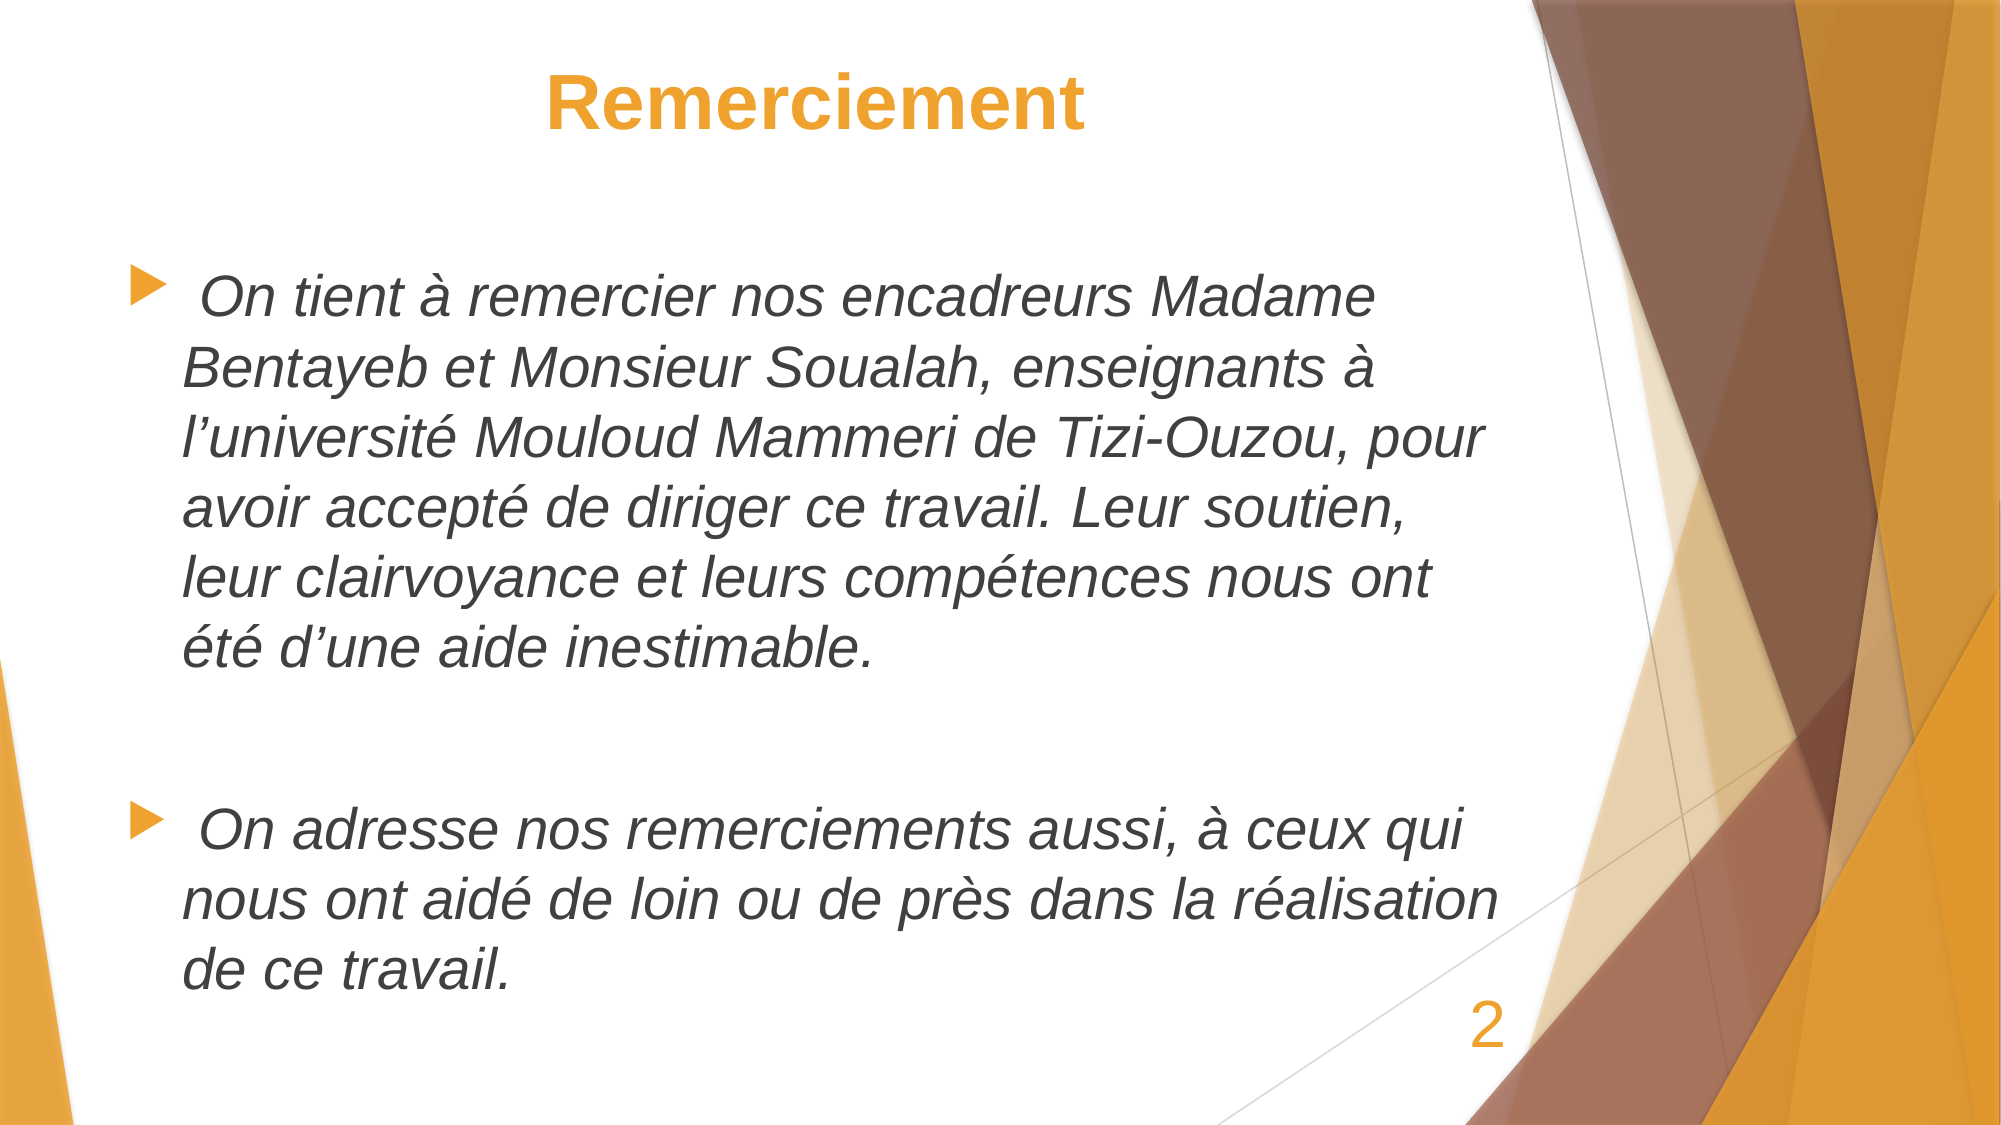

# Remerciement
 On tient à remercier nos encadreurs Madame Bentayeb et Monsieur Soualah, enseignants à l’université Mouloud Mammeri de Tizi-Ouzou, pour avoir accepté de diriger ce travail. Leur soutien, leur clairvoyance et leurs compétences nous ont été d’une aide inestimable.

 On adresse nos remerciements aussi, à ceux qui nous ont aidé de loin ou de près dans la réalisation de ce travail.
2